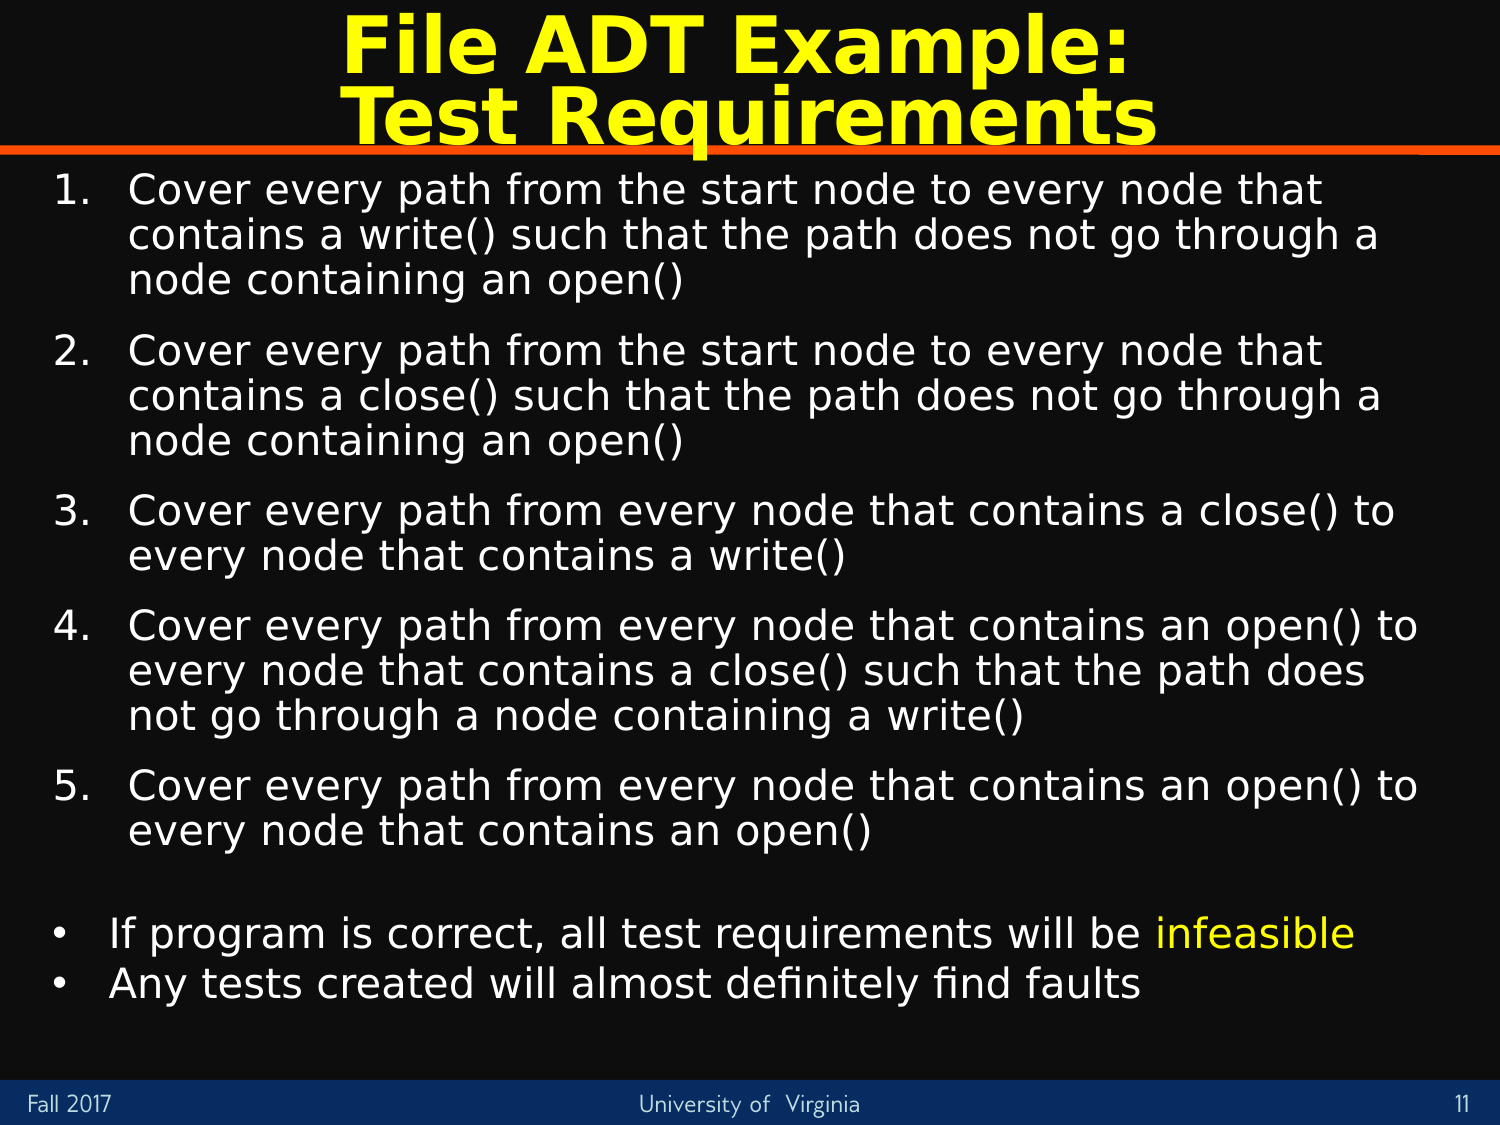

# File ADT Example: Test Requirements
Cover every path from the start node to every node that contains a write() such that the path does not go through a node containing an open()
Cover every path from the start node to every node that contains a close() such that the path does not go through a node containing an open()
Cover every path from every node that contains a close() to every node that contains a write()
Cover every path from every node that contains an open() to every node that contains a close() such that the path does not go through a node containing a write()
Cover every path from every node that contains an open() to every node that contains an open()
If program is correct, all test requirements will be infeasible
Any tests created will almost definitely find faults